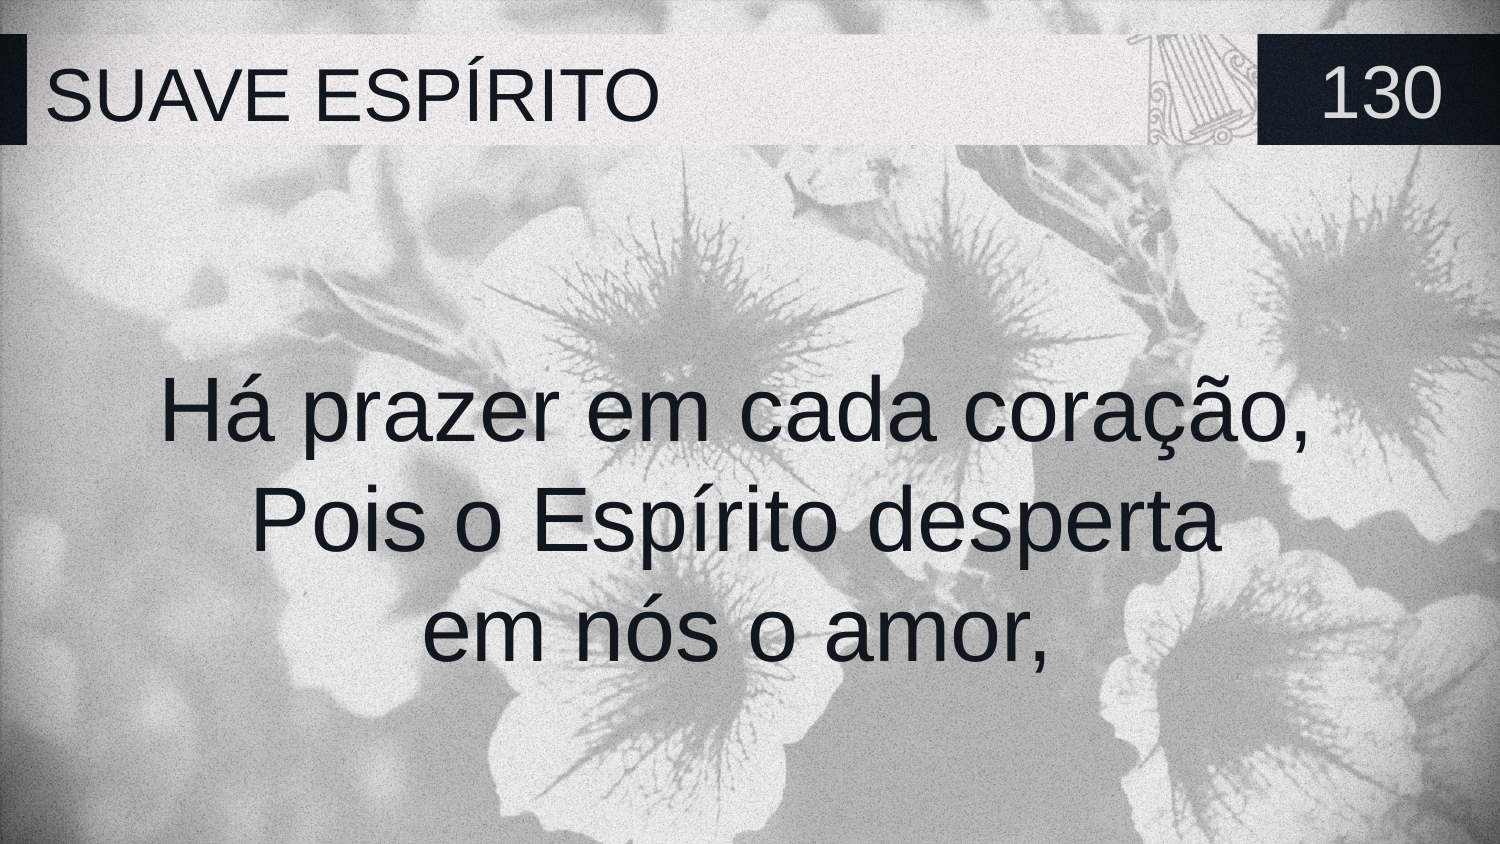

# SUAVE ESPÍRITO
130
Há prazer em cada coração,
Pois o Espírito desperta
em nós o amor,